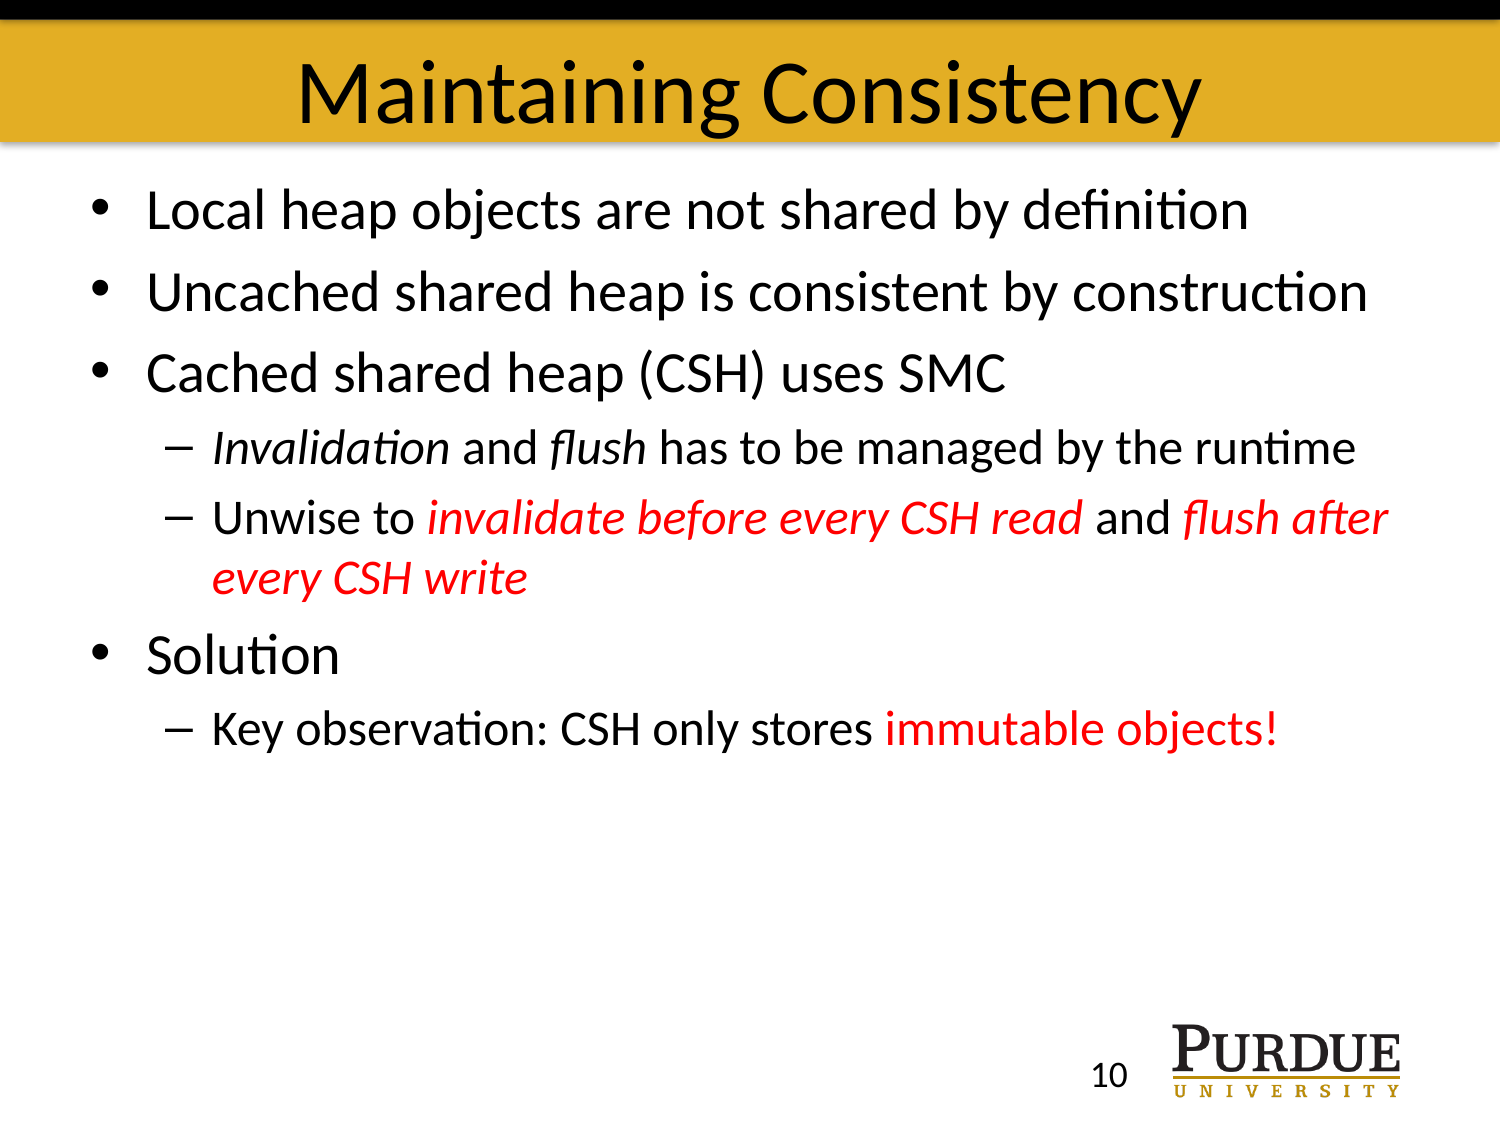

# Maintaining Consistency
Local heap objects are not shared by definition
Uncached shared heap is consistent by construction
Cached shared heap (CSH) uses SMC
Invalidation and flush has to be managed by the runtime
Unwise to invalidate before every CSH read and flush after every CSH write
Solution
Key observation: CSH only stores immutable objects!
10